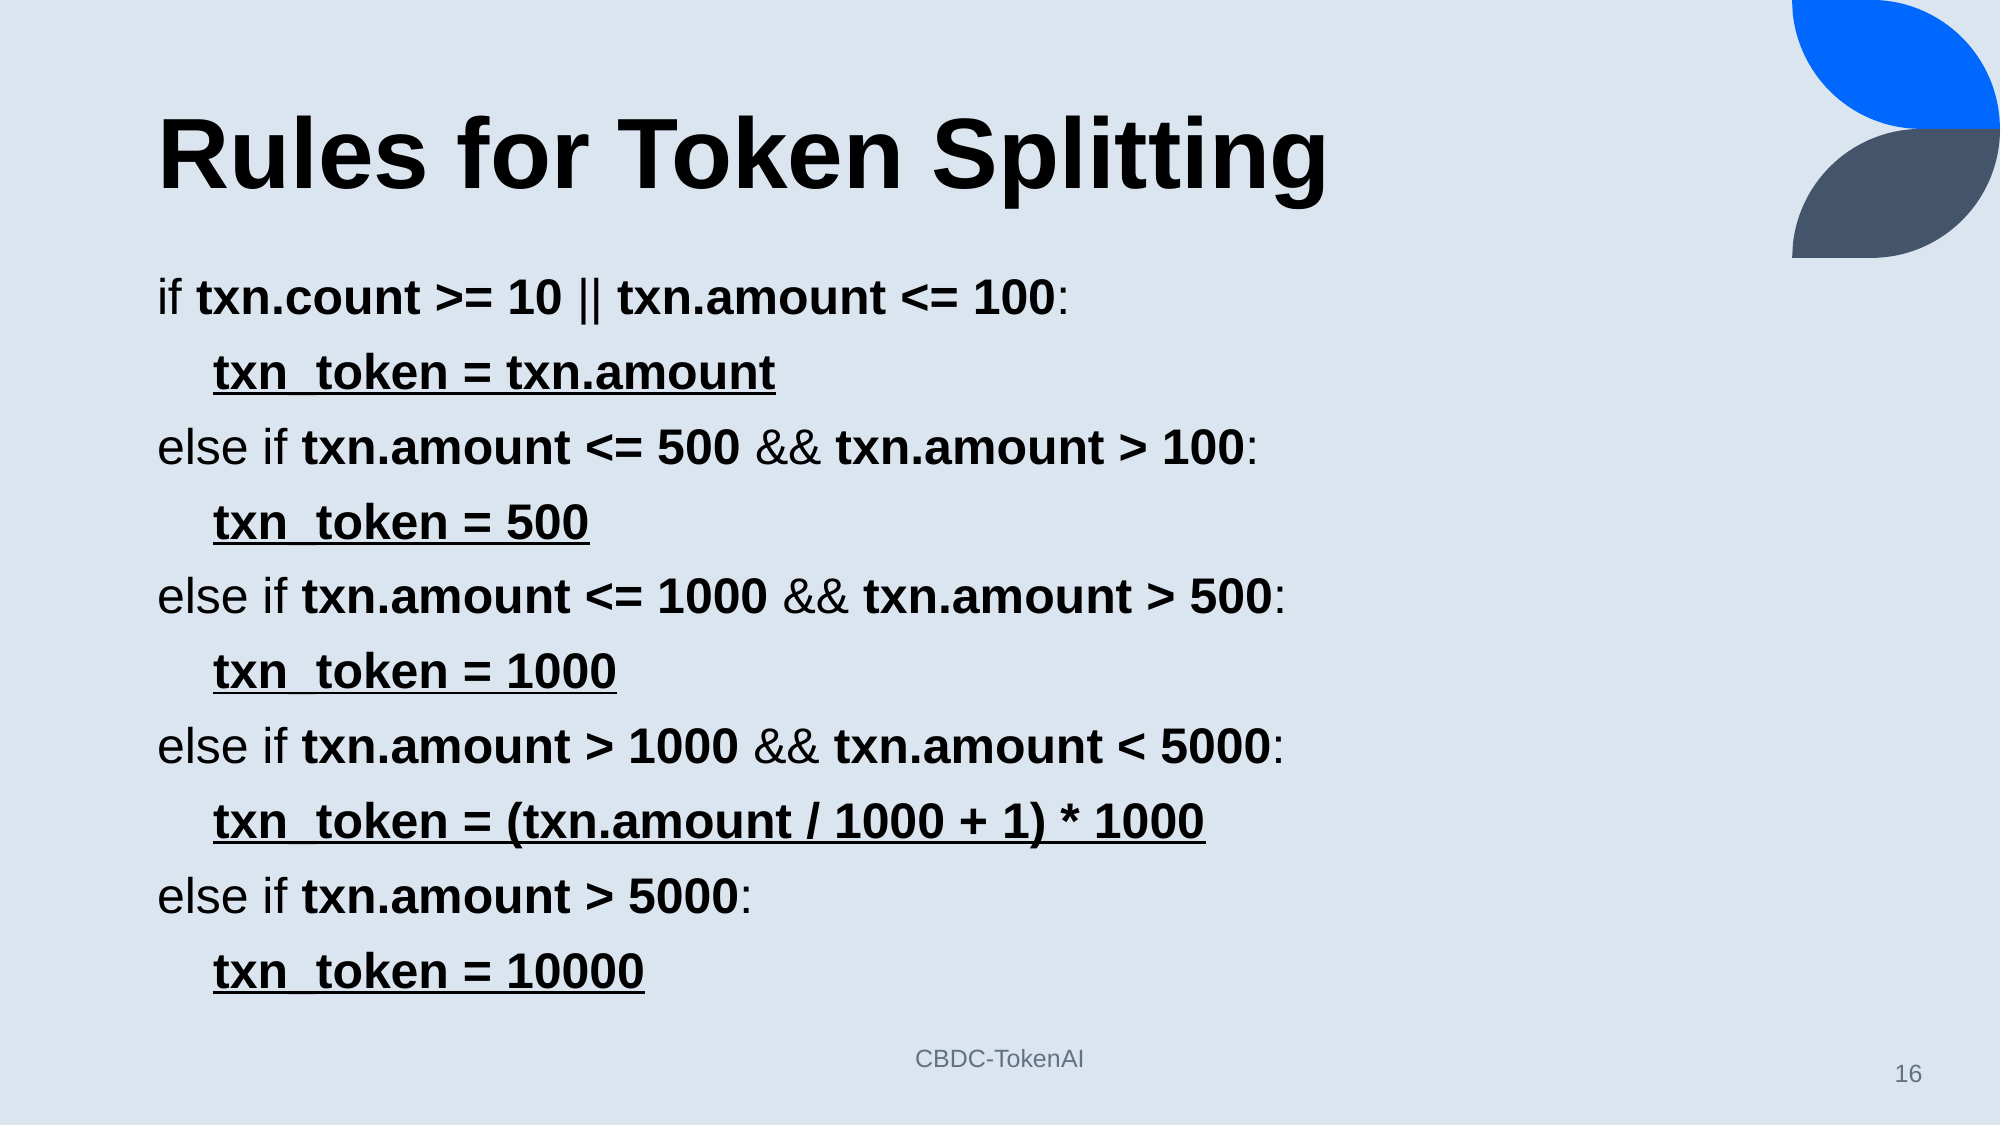

Rules for Token Splitting
if txn.count >= 10 || txn.amount <= 100:
    txn_token = txn.amount
else if txn.amount <= 500 && txn.amount > 100:
    txn_token = 500
else if txn.amount <= 1000 && txn.amount > 500:
    txn_token = 1000
else if txn.amount > 1000 && txn.amount < 5000:
    txn_token = (txn.amount / 1000 + 1) * 1000
else if txn.amount > 5000:
    txn_token = 10000
CBDC-TokenAI

16